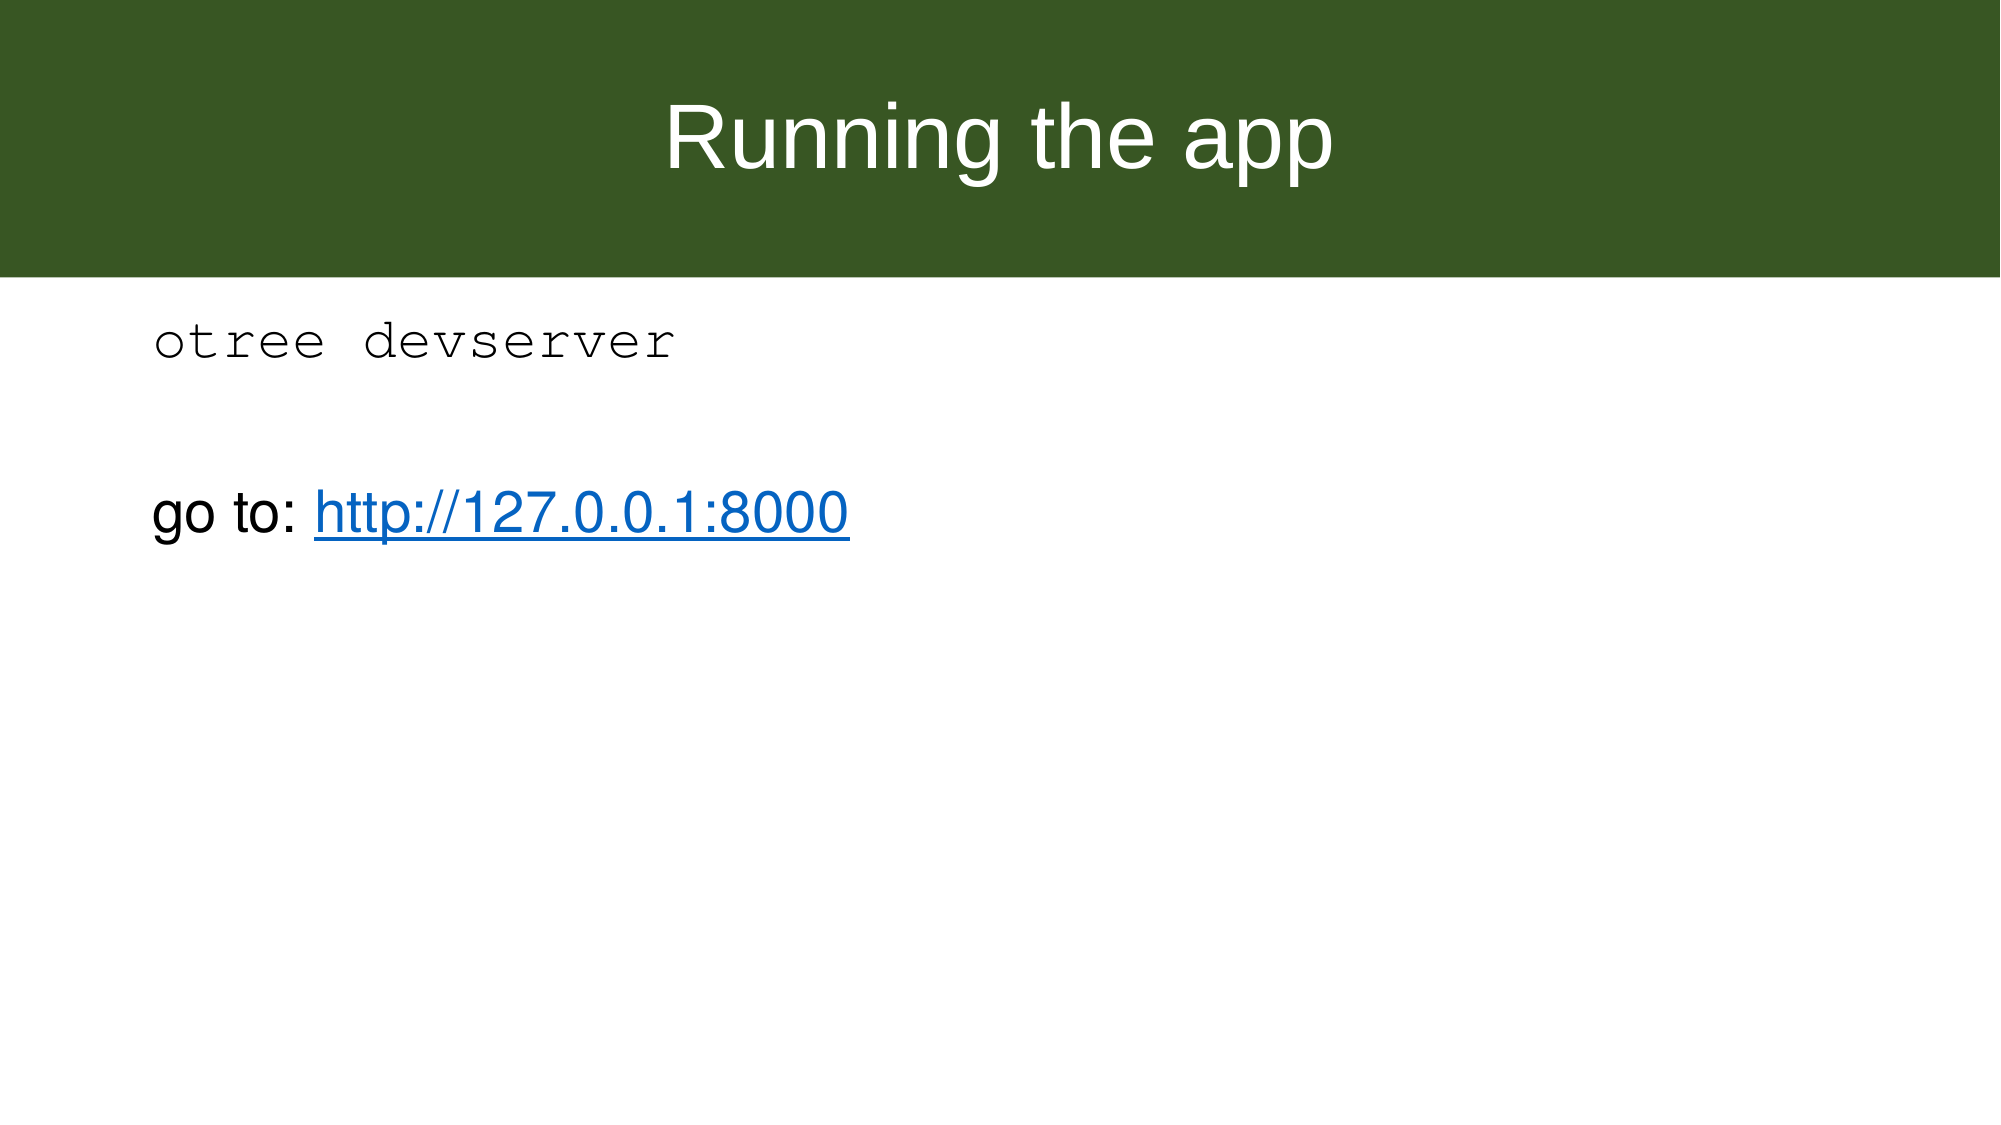

# Running the app
otree devserver

go to: http://127.0.0.1:8000